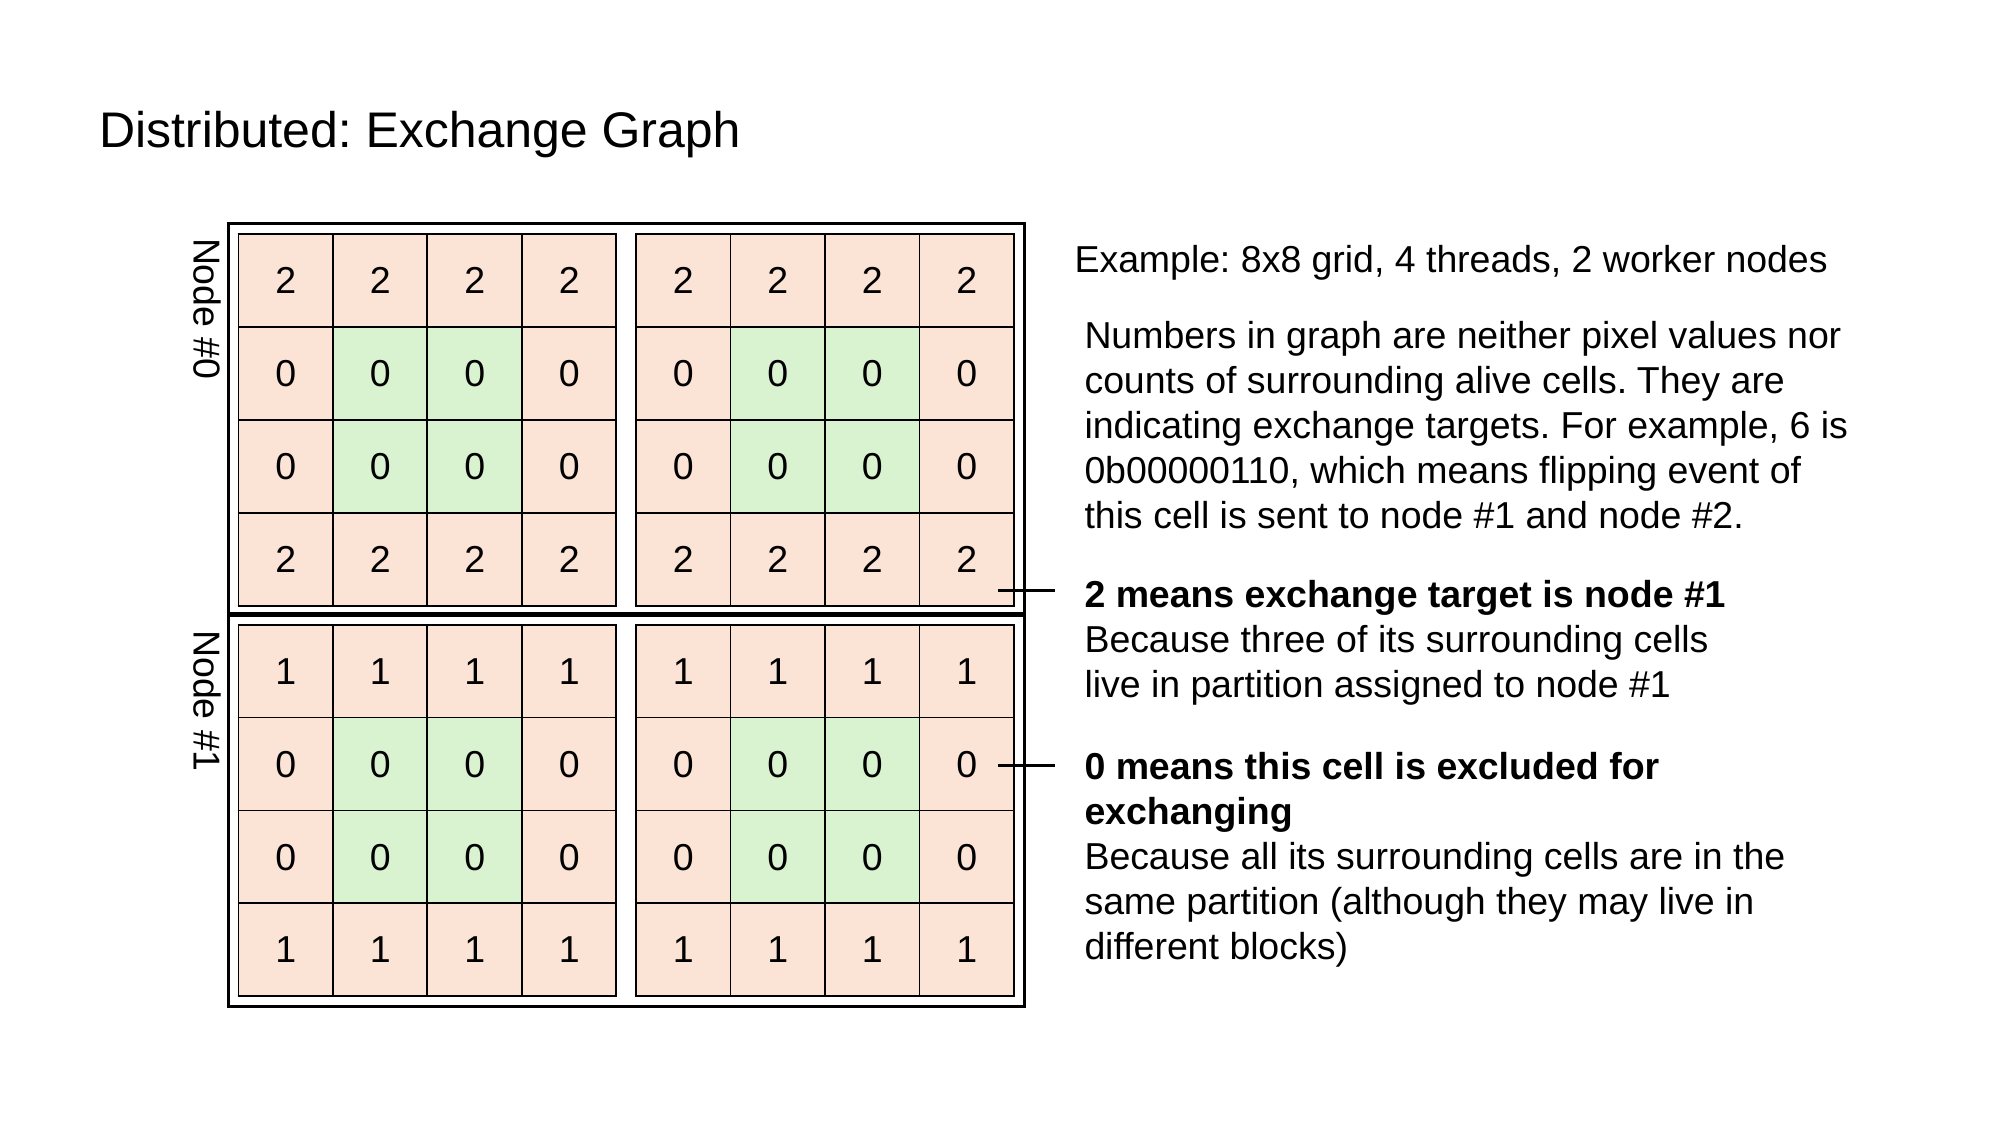

Distributed: Exchange Graph
Node #0

Example: 8x8 grid, 4 threads, 2 worker nodes
| 2 | 2 | 2 | 2 |
| --- | --- | --- | --- |
| 0 | 0 | 0 | 0 |
| 0 | 0 | 0 | 0 |
| 2 | 2 | 2 | 2 |
| 2 | 2 | 2 | 2 |
| --- | --- | --- | --- |
| 0 | 0 | 0 | 0 |
| 0 | 0 | 0 | 0 |
| 2 | 2 | 2 | 2 |
Numbers in graph are neither pixel values nor counts of surrounding alive cells. They are indicating exchange targets. For example, 6 is 0b00000110, which means flipping event of this cell is sent to node #1 and node #2.
2 means exchange target is node #1
Because three of its surrounding cells live in partition assigned to node #1
Node #1

| 1 | 1 | 1 | 1 |
| --- | --- | --- | --- |
| 0 | 0 | 0 | 0 |
| 0 | 0 | 0 | 0 |
| 1 | 1 | 1 | 1 |
| 1 | 1 | 1 | 1 |
| --- | --- | --- | --- |
| 0 | 0 | 0 | 0 |
| 0 | 0 | 0 | 0 |
| 1 | 1 | 1 | 1 |
0 means this cell is excluded for exchanging
Because all its surrounding cells are in the same partition (although they may live in different blocks)